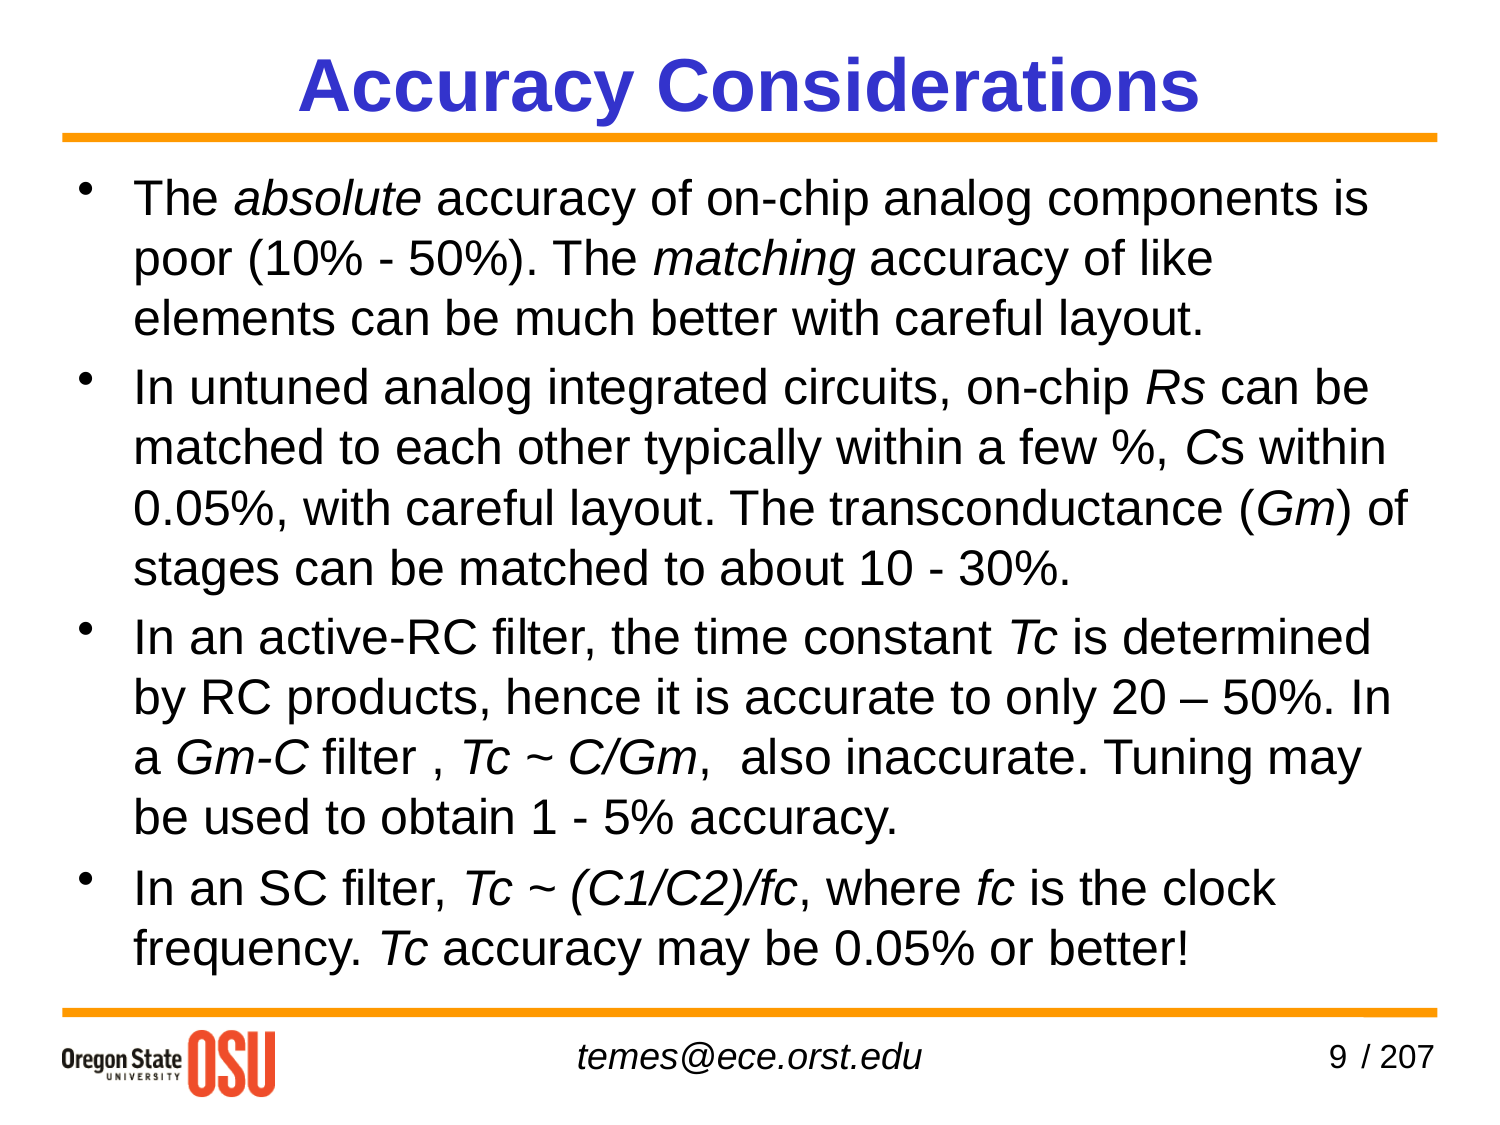

Accuracy Considerations

The absolute accuracy of on-chip analog components is poor (10% - 50%). The matching accuracy of like elements can be much better with careful layout.
In untuned analog integrated circuits, on-chip Rs can be matched to each other typically within a few %, Cs within 0.05%, with careful layout. The transconductance (Gm) of stages can be matched to about 10 - 30%.
In an active-RC filter, the time constant Tc is determined by RC products, hence it is accurate to only 20 – 50%. In a Gm-C filter , Tc ~ C/Gm,  also inaccurate. Tuning may be used to obtain 1 - 5% accuracy.
In an SC filter, Tc ~ (C1/C2)/fc, where fc is the clock frequency. Tc accuracy may be 0.05% or better!
9